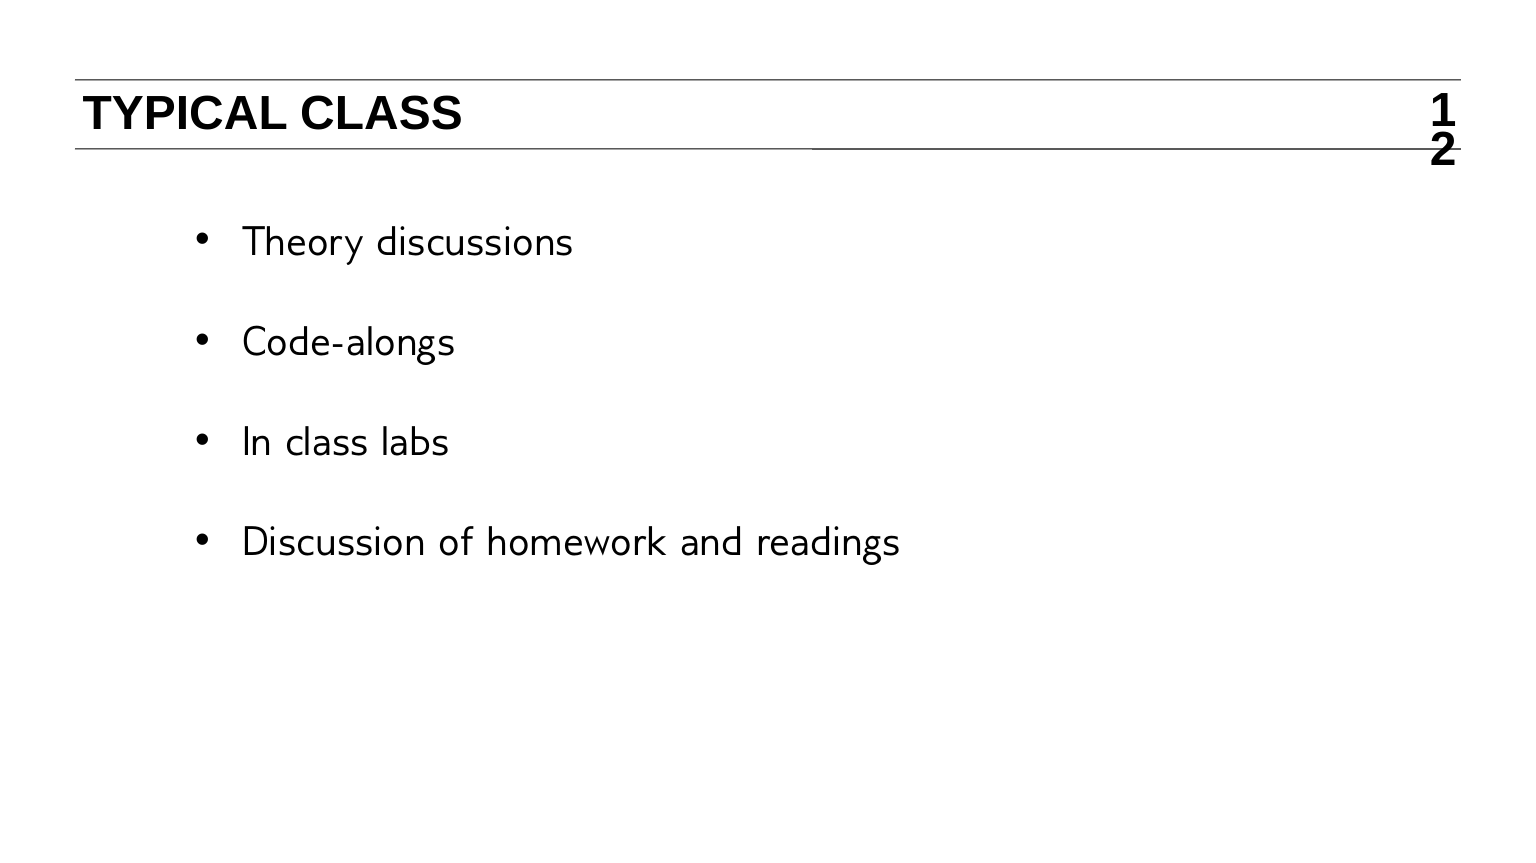

Typical Class
12
Theory discussions

Code-alongs

In class labs

Discussion of homework and readings